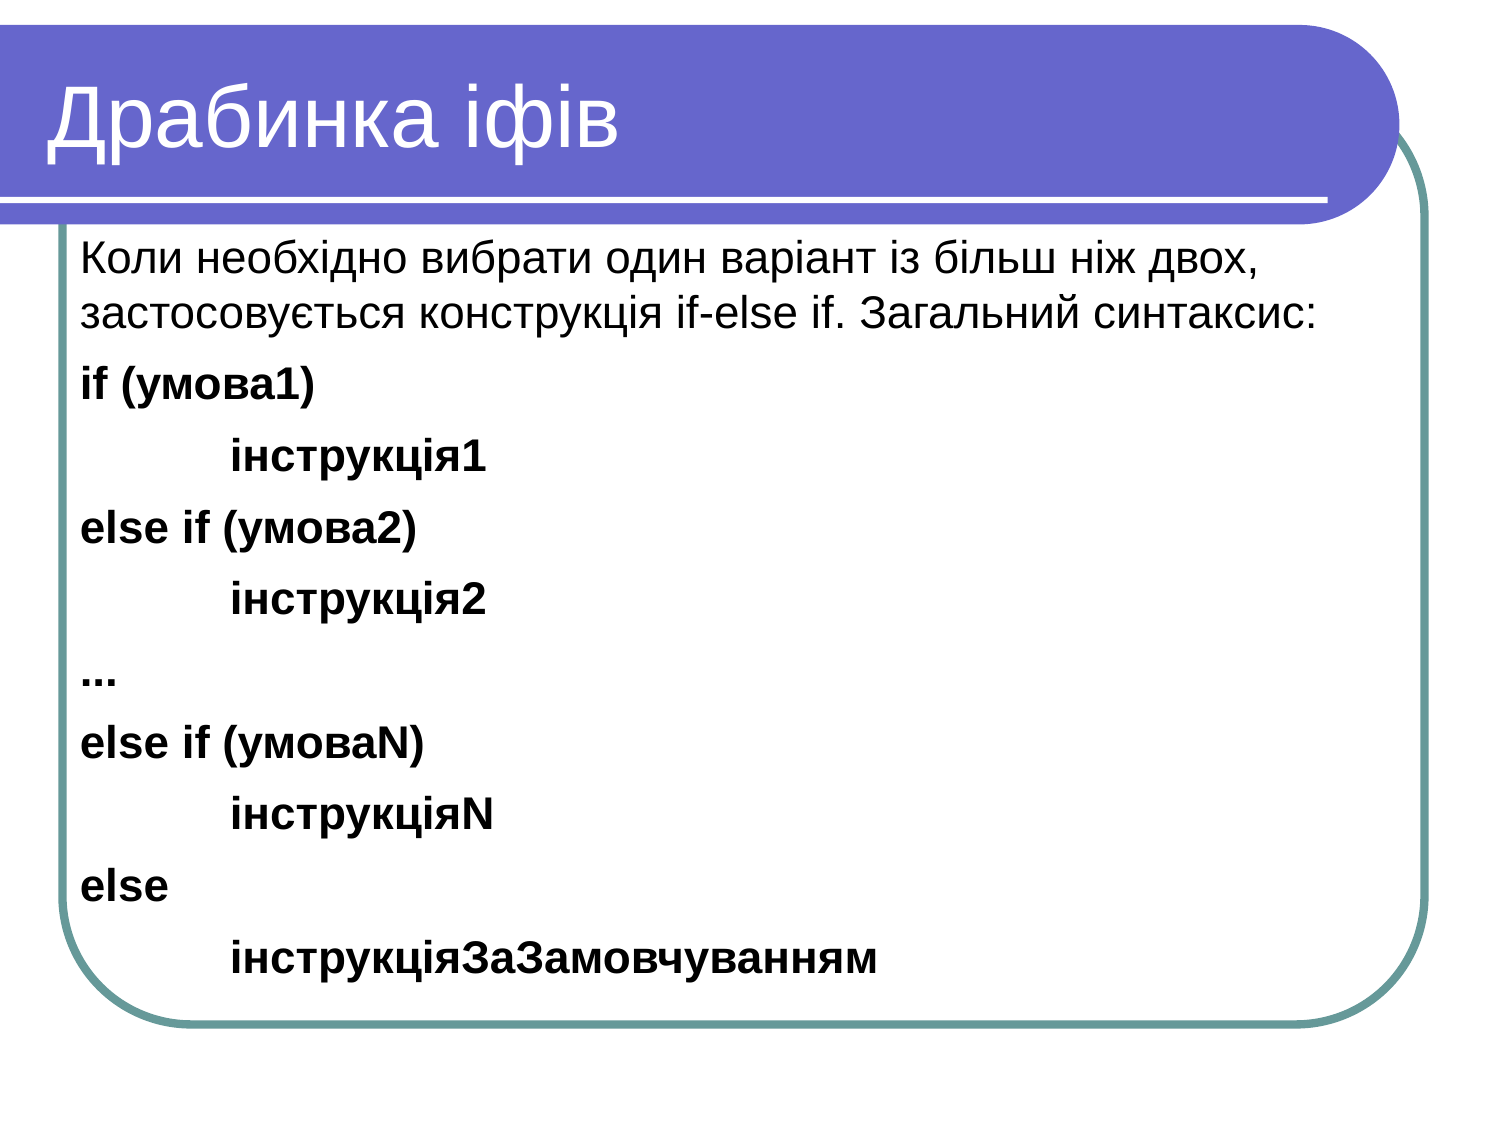

# Драбинка іфів
Коли необхідно вибрати один варіант із більш ніж двох, застосовується конструкція if-else if. Загальний синтаксис:
if (умова1)
	інструкція1
else if (умова2)
	інструкція2
...
else if (умоваN)
	інструкціяN
else
	інструкціяЗаЗамовчуванням